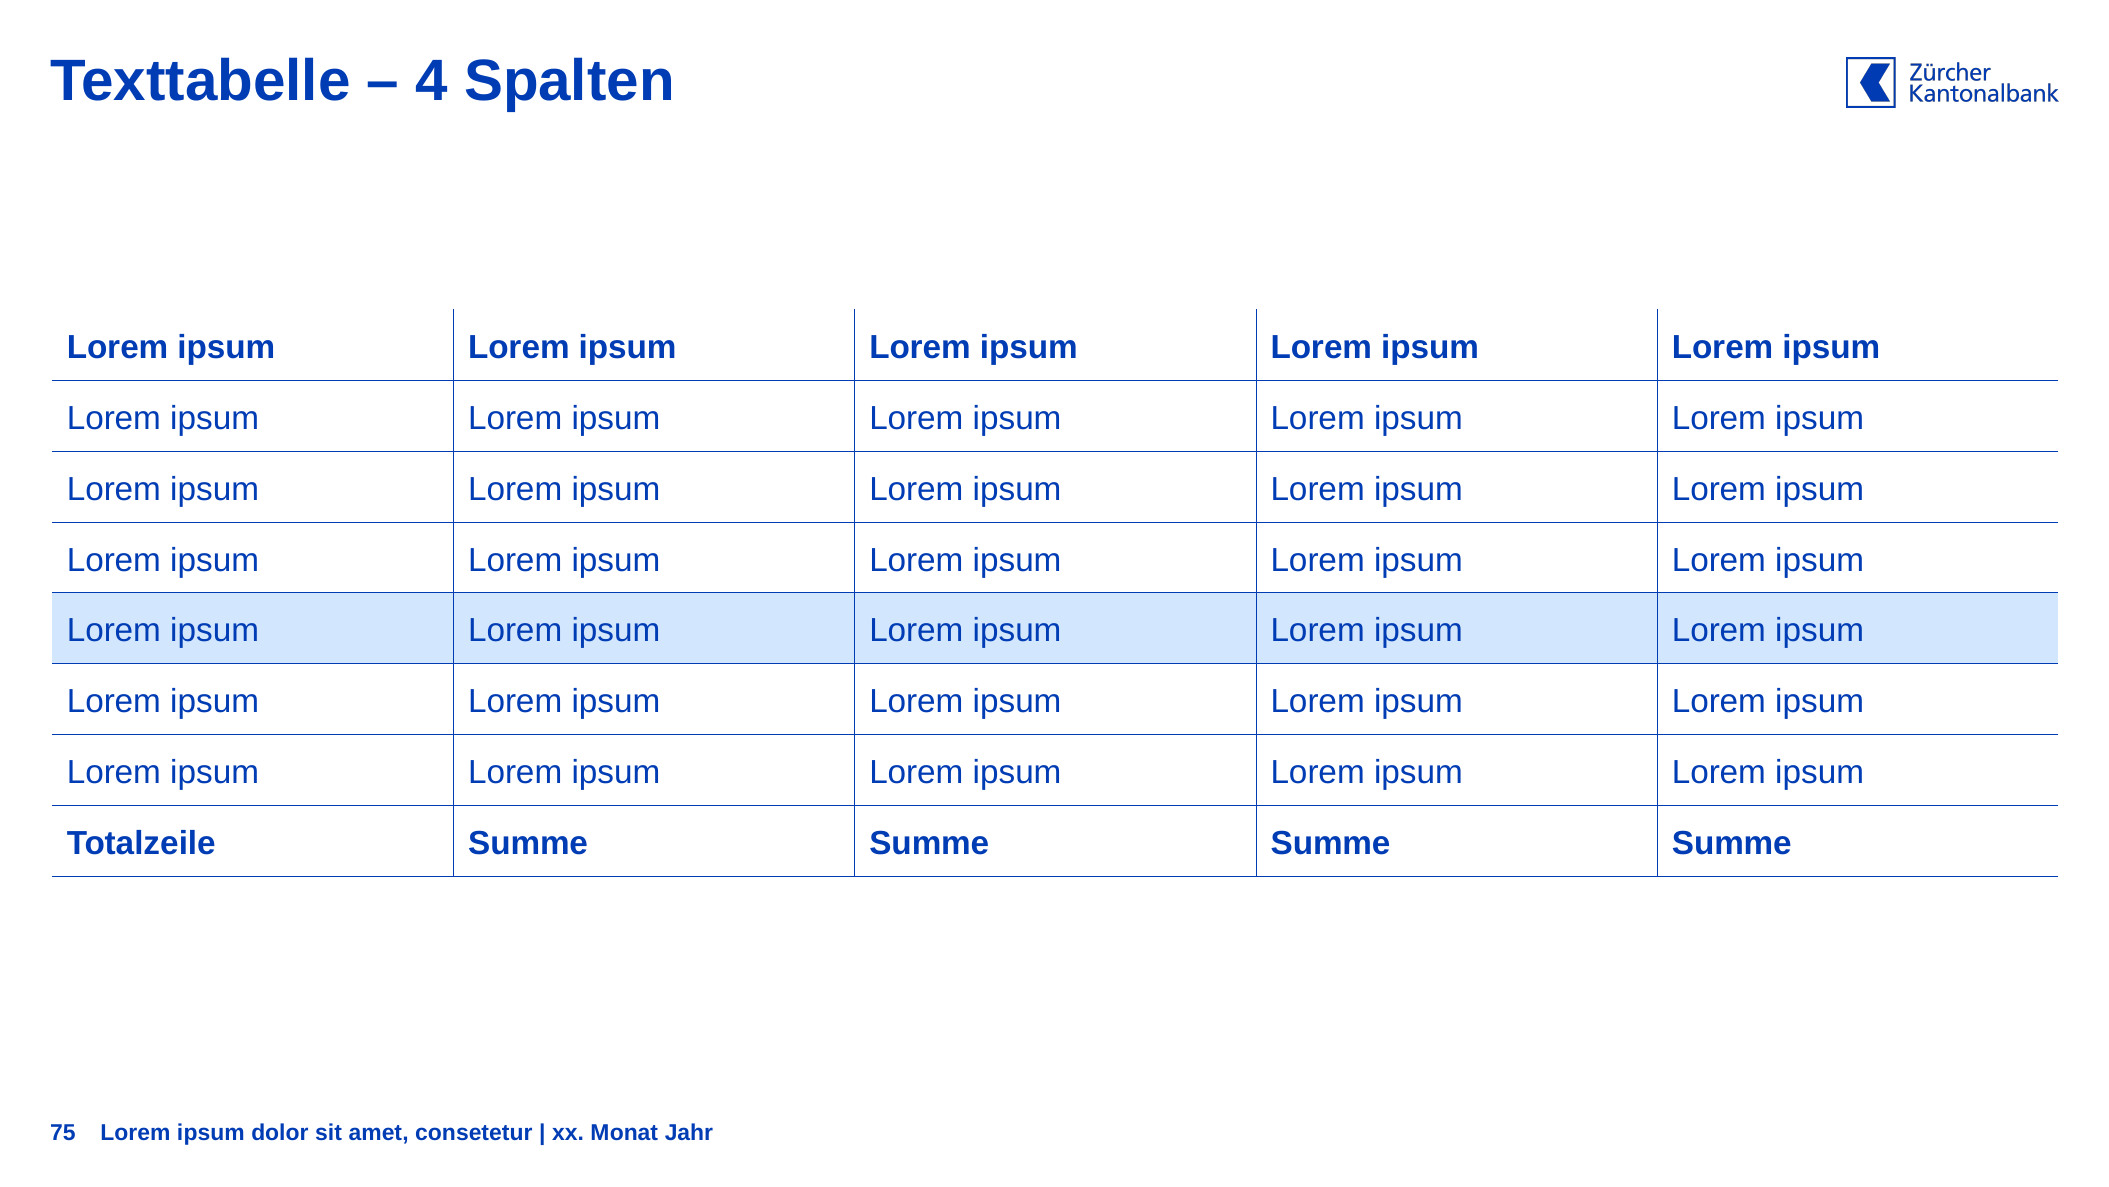

# Texttabelle – 4 Spalten
| Lorem ipsum | Lorem ipsum | Lorem ipsum | Lorem ipsum | Lorem ipsum |
| --- | --- | --- | --- | --- |
| Lorem ipsum | Lorem ipsum | Lorem ipsum | Lorem ipsum | Lorem ipsum |
| Lorem ipsum | Lorem ipsum | Lorem ipsum | Lorem ipsum | Lorem ipsum |
| Lorem ipsum | Lorem ipsum | Lorem ipsum | Lorem ipsum | Lorem ipsum |
| Lorem ipsum | Lorem ipsum | Lorem ipsum | Lorem ipsum | Lorem ipsum |
| Lorem ipsum | Lorem ipsum | Lorem ipsum | Lorem ipsum | Lorem ipsum |
| Lorem ipsum | Lorem ipsum | Lorem ipsum | Lorem ipsum | Lorem ipsum |
| Totalzeile | Summe | Summe | Summe | Summe |
75
Lorem ipsum dolor sit amet, consetetur | xx. Monat Jahr